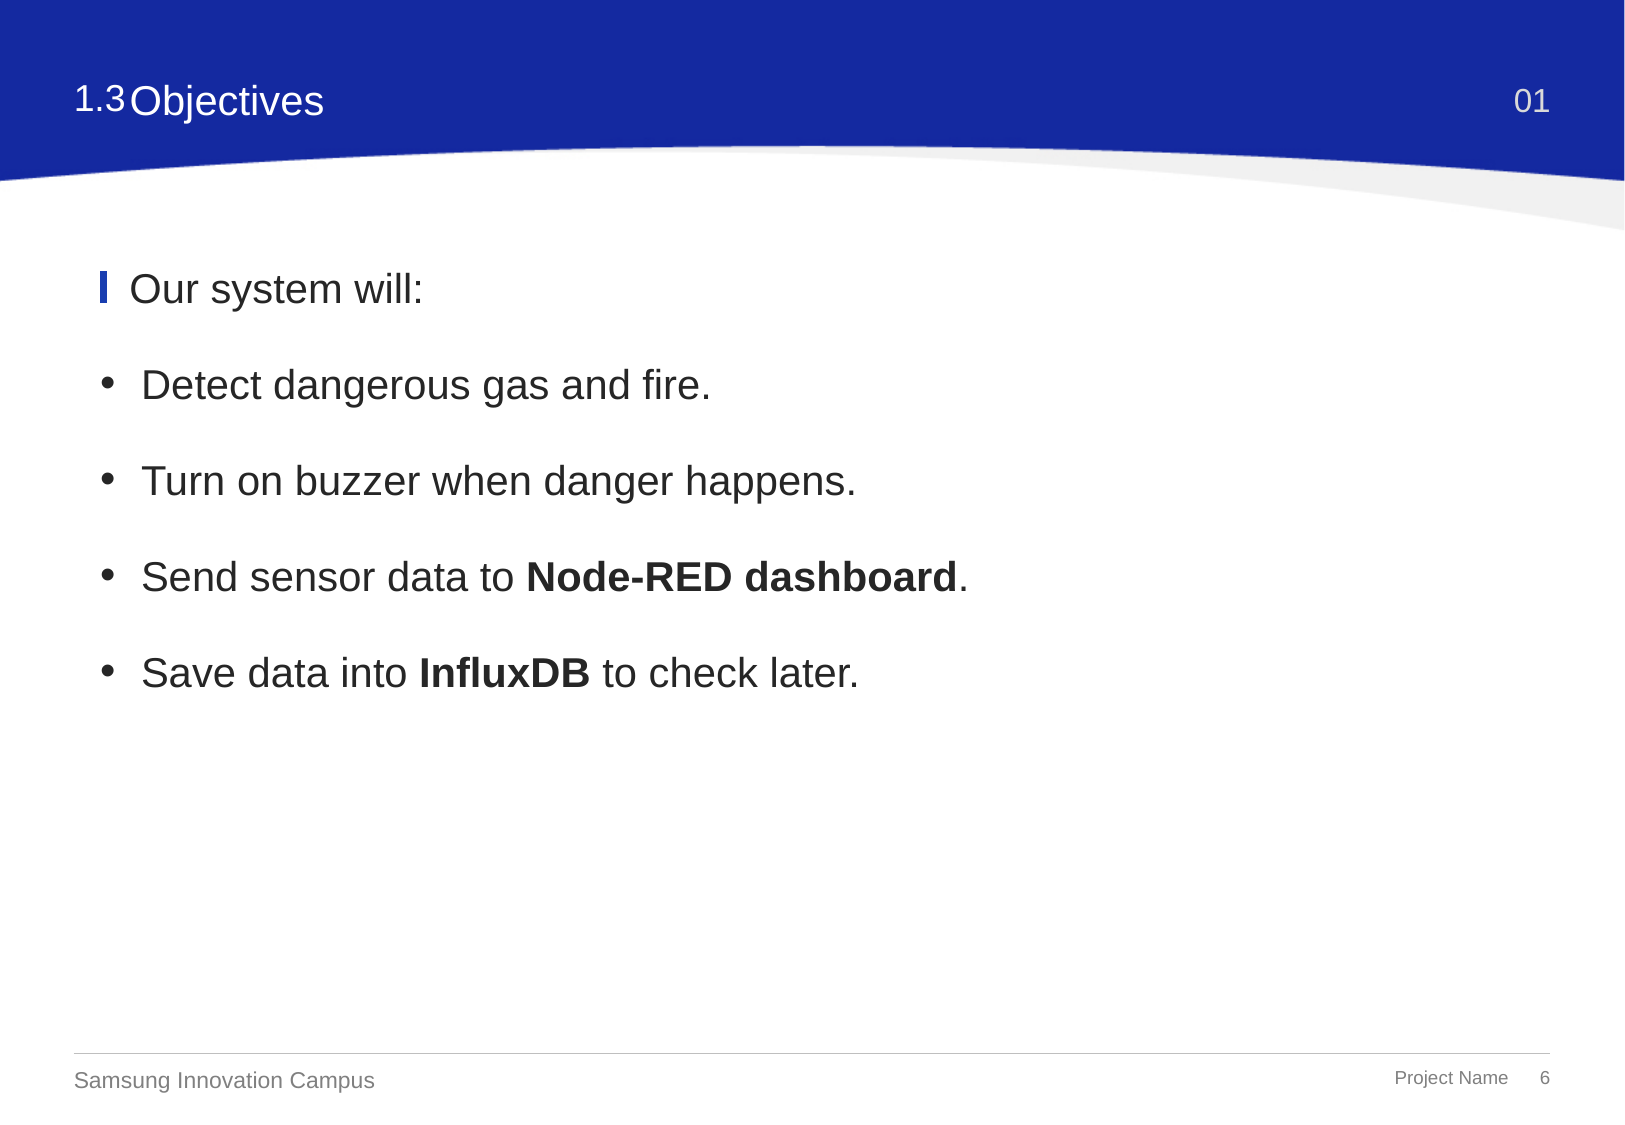

1.3
Objectives

01
Our system will:
 Detect dangerous gas and fire.
 Turn on buzzer when danger happens.
 Send sensor data to Node-RED dashboard.
 Save data into InfluxDB to check later.